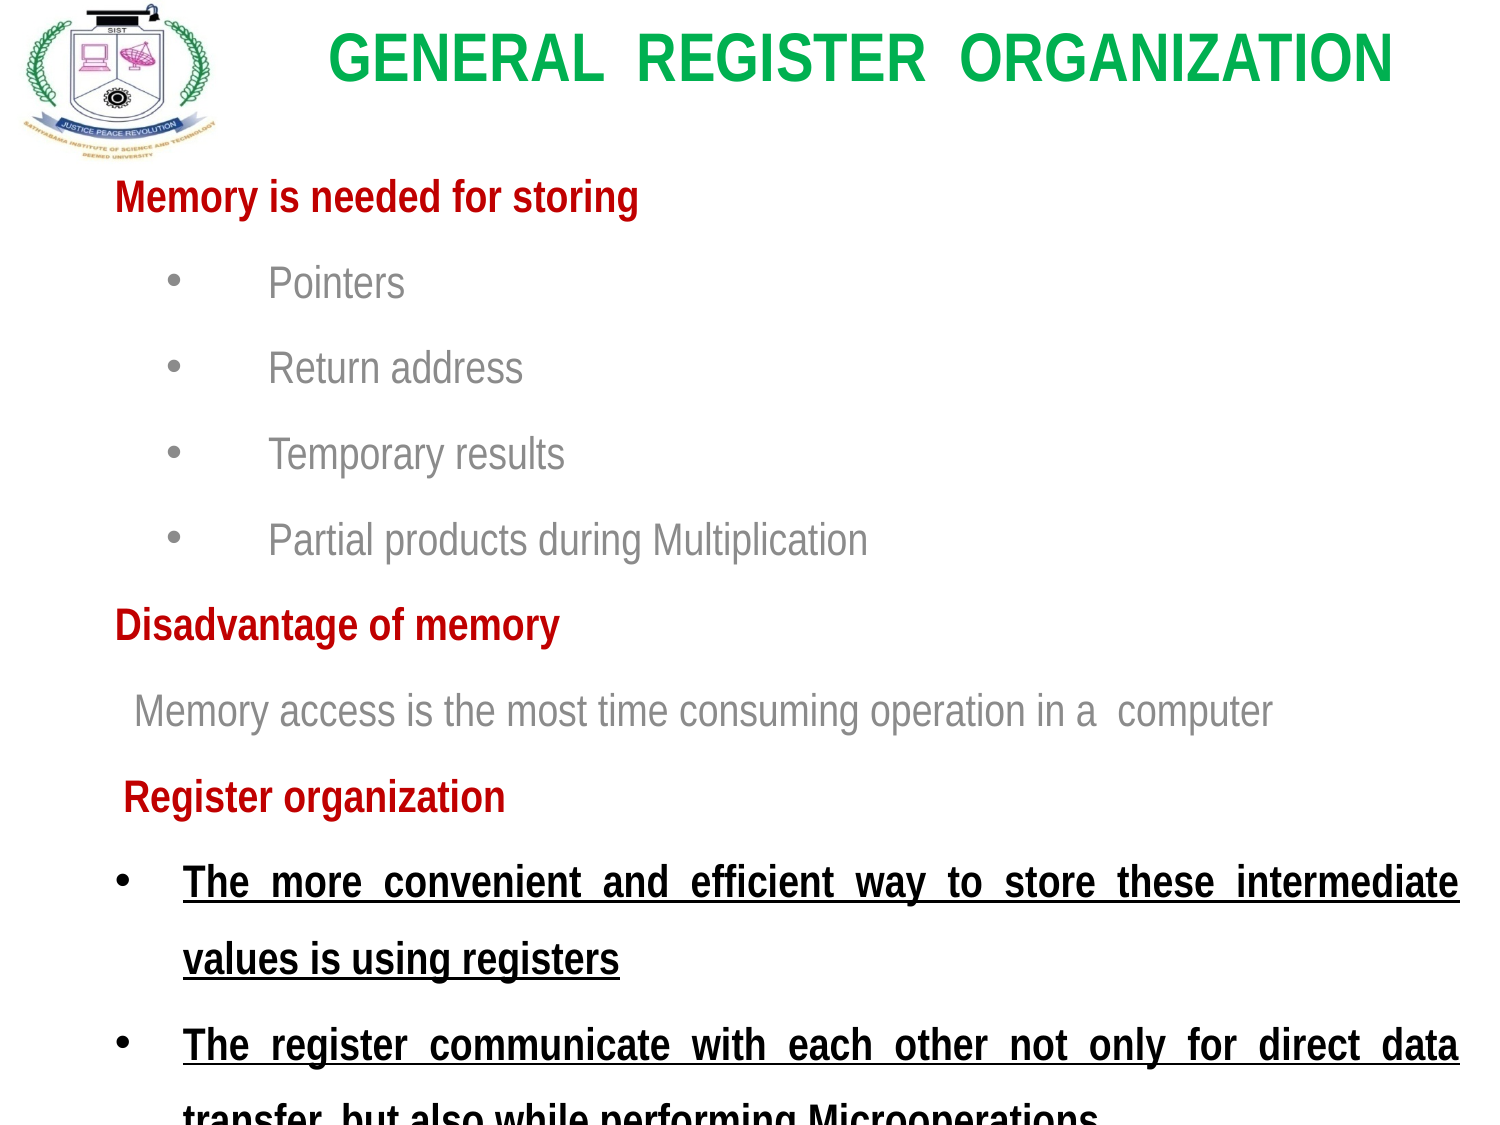

# GENERAL  REGISTER  ORGANIZATION
Memory is needed for storing
Pointers
Return address
Temporary results
Partial products during Multiplication
Disadvantage of memory
 Memory access is the most time consuming operation in a  computer
Register organization
The more convenient and efficient way to store these intermediate values is using registers
The register communicate with each other not only for direct data transfer, but also while performing Microoperations